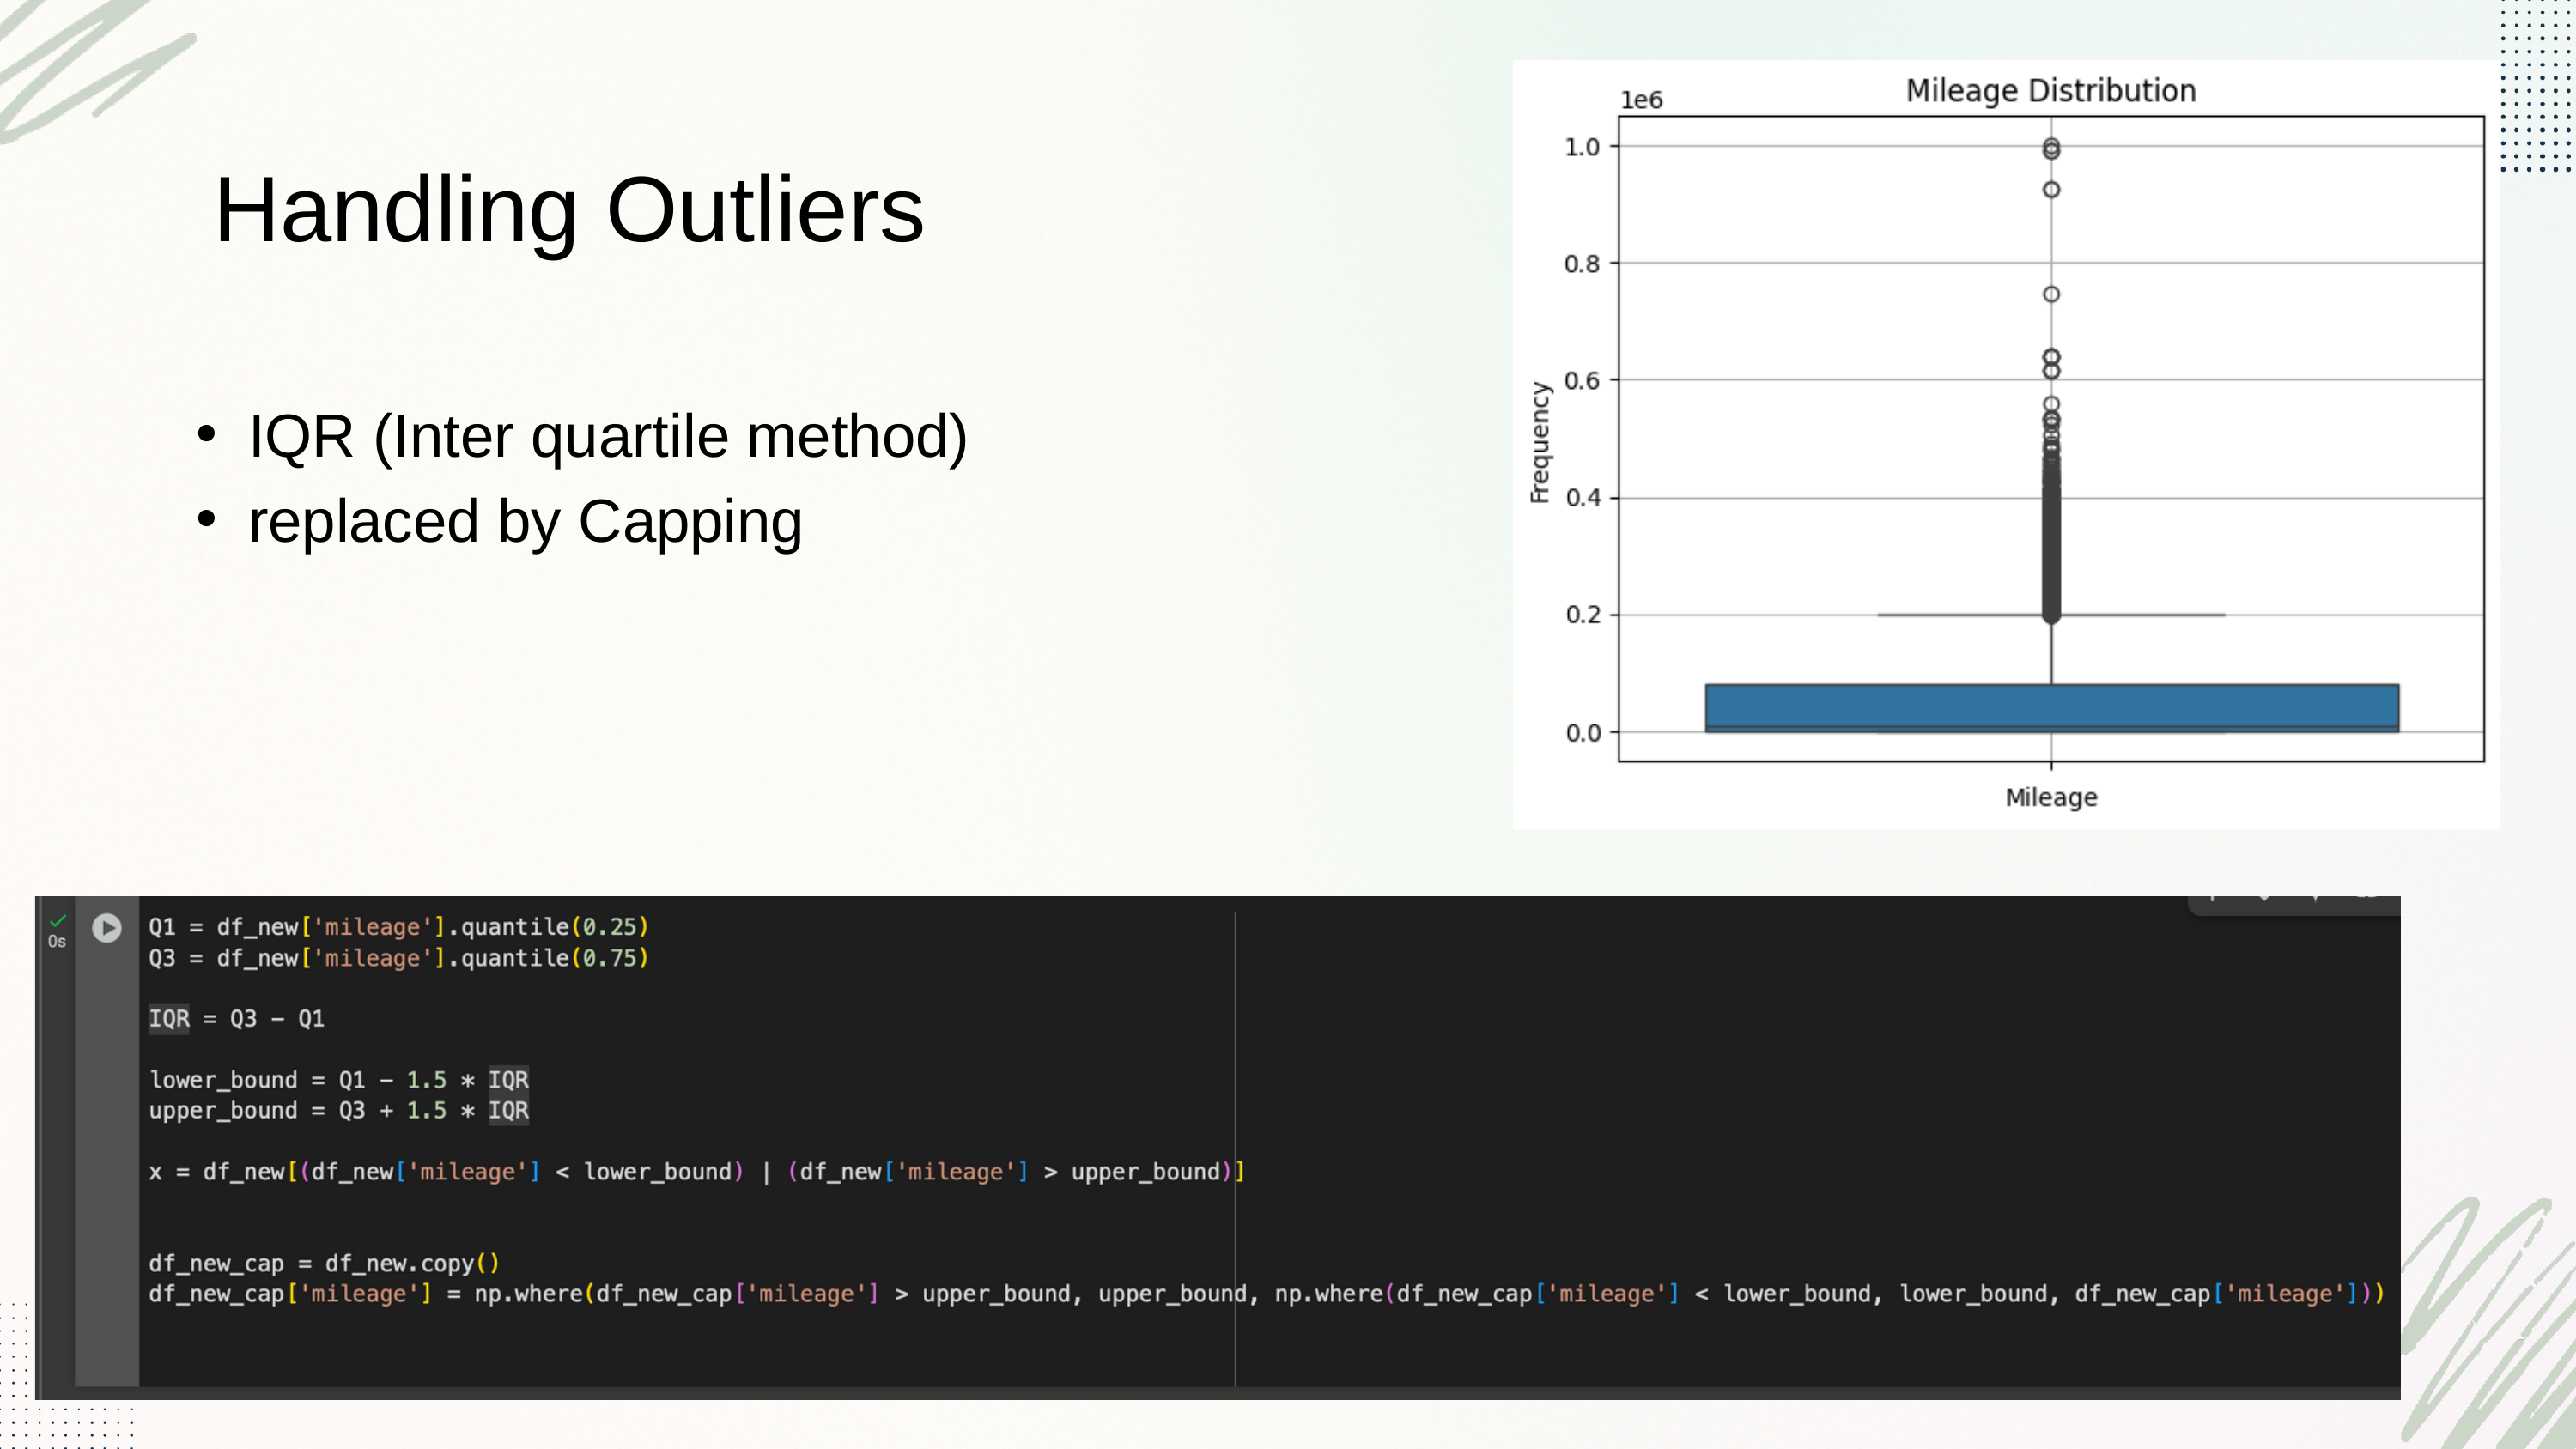

Handling Outliers
IQR (Inter quartile method)
replaced by Capping